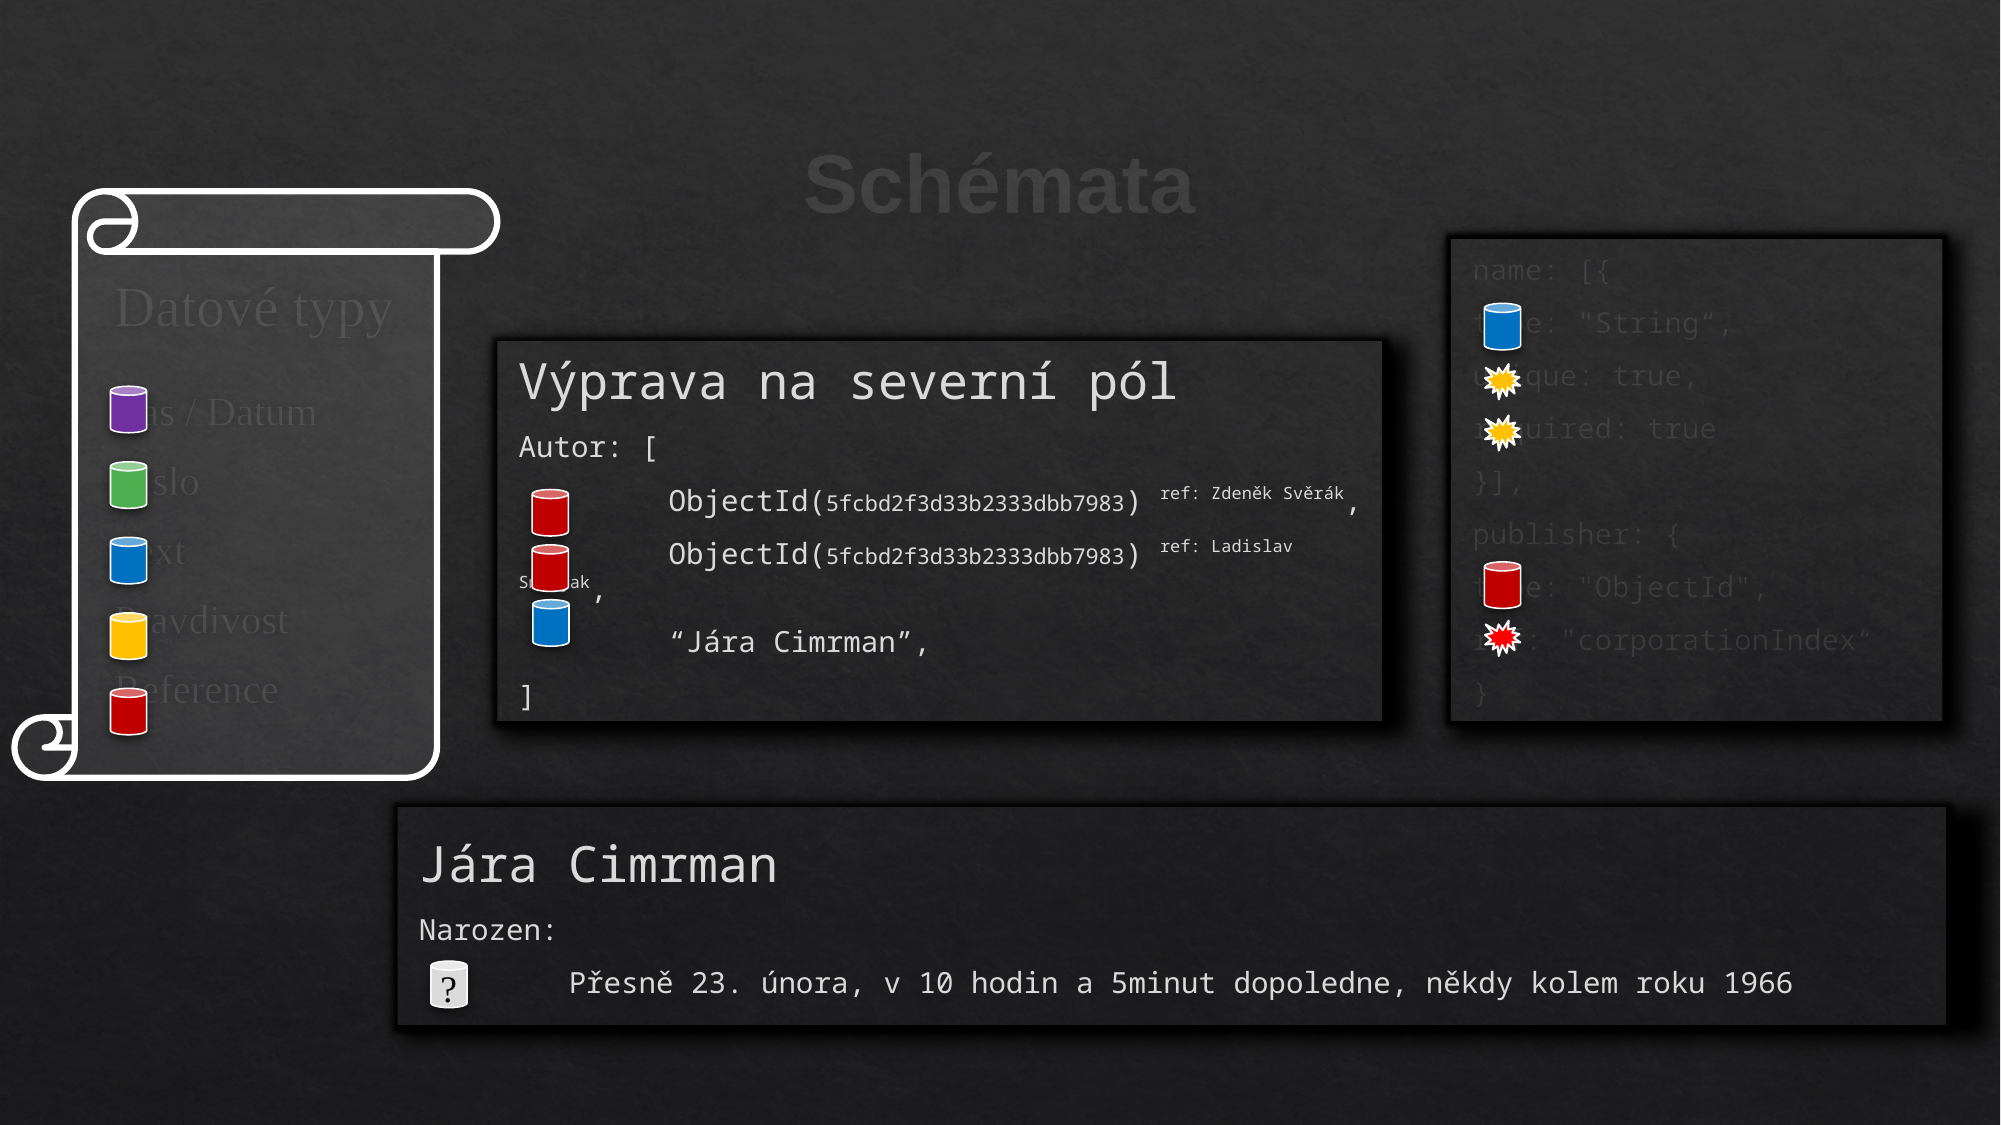

# Schémata

name: [{
	type: "String“,
	unique: true,
	required: true
}],
publisher: {
	type: "ObjectId",
	ref: "corporationIndex“
}

Datové typy

	Čas / Datum
	Číslo
	Text
	Pravdivost
	Reference
Výprava na severní pól
Autor: [
	ObjectId(5fcbd2f3d33b2333dbb7983) ref: Zdeněk Svěrák,
	ObjectId(5fcbd2f3d33b2333dbb7983) ref: Ladislav Smoljak,
	“Jára Cimrman”,
]

Jára Cimrman
Narozen:
	Přesně 23. února, v 10 hodin a 5minut dopoledne, někdy kolem roku 1966
?